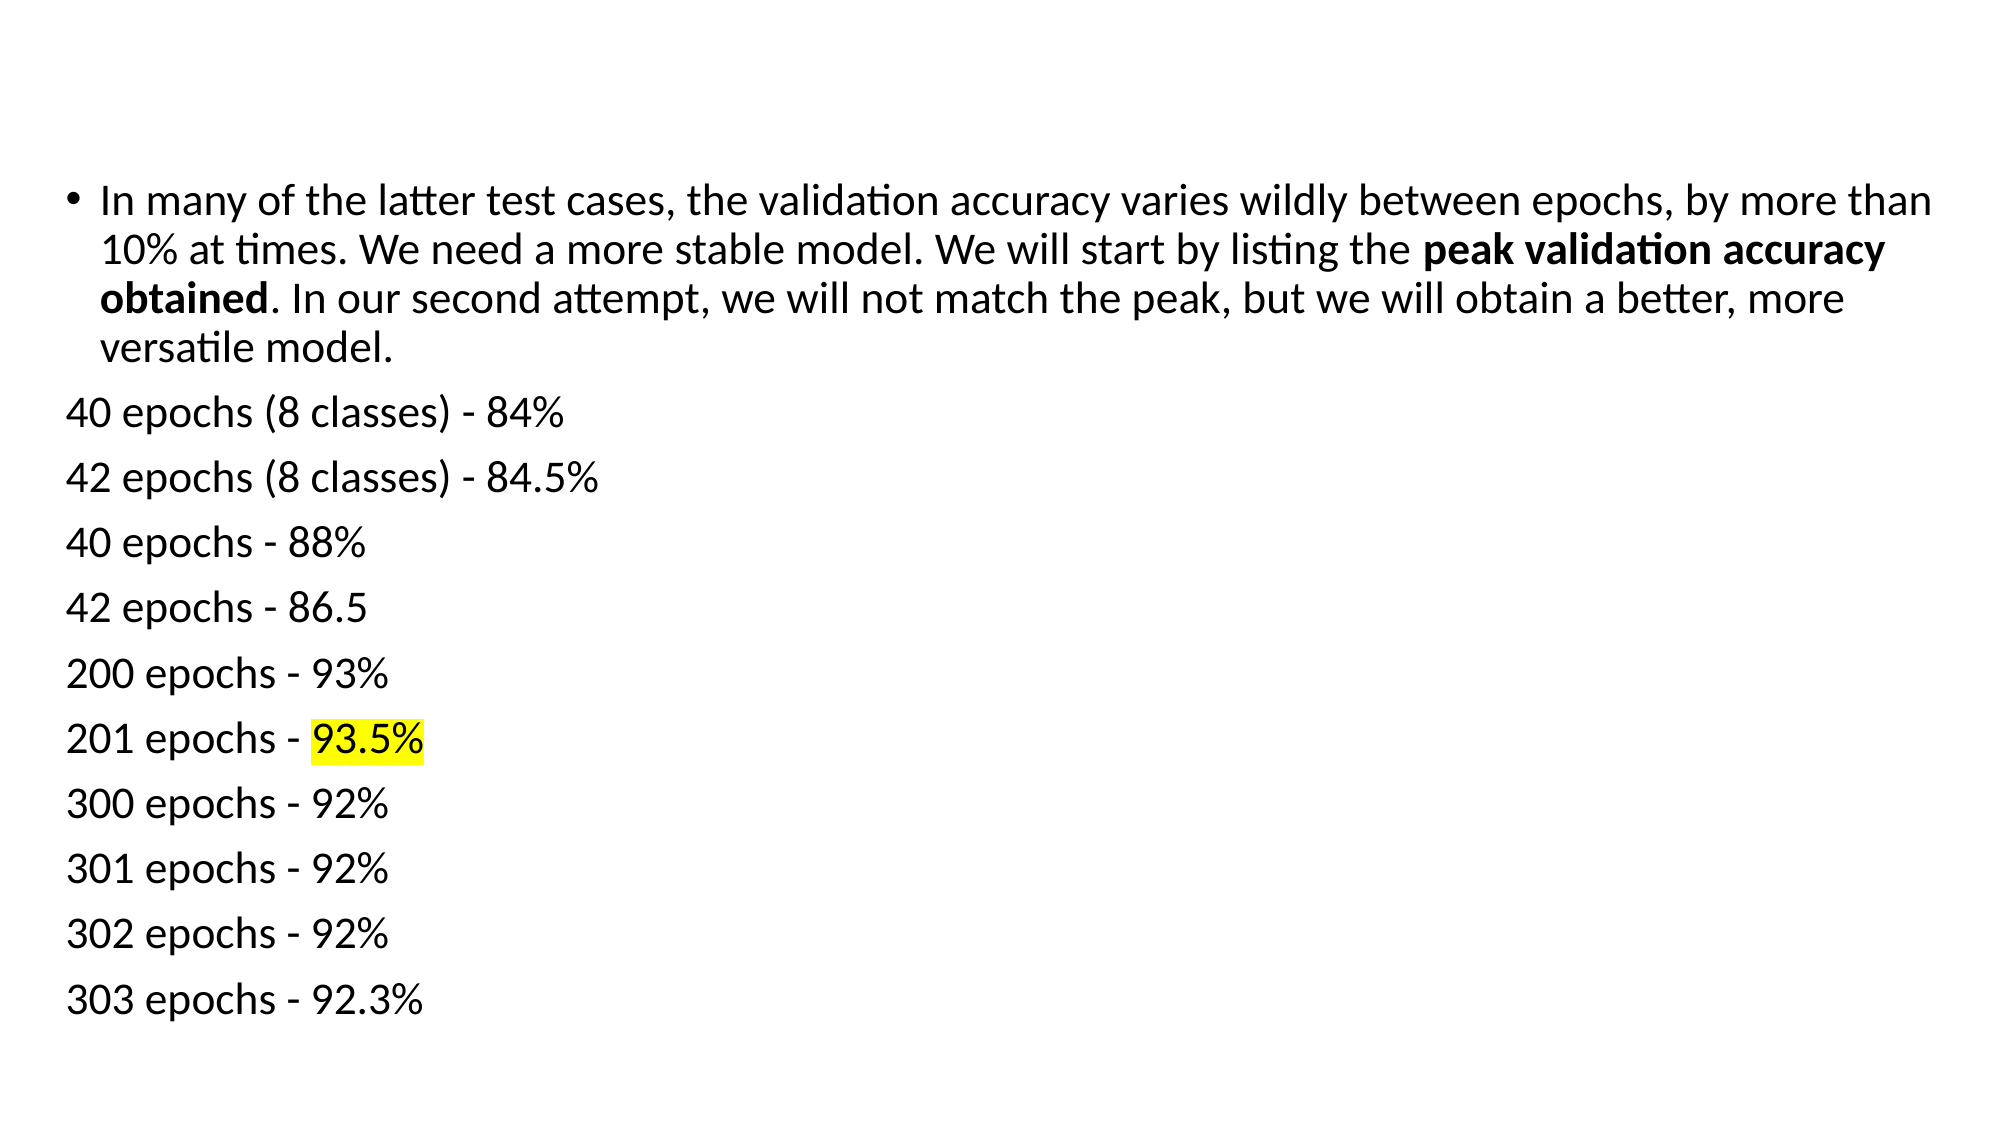

In many of the latter test cases, the validation accuracy varies wildly between epochs, by more than 10% at times. We need a more stable model. We will start by listing the peak validation accuracy obtained. In our second attempt, we will not match the peak, but we will obtain a better, more versatile model.
40 epochs (8 classes) - 84%
42 epochs (8 classes) - 84.5%
40 epochs - 88%
42 epochs - 86.5
200 epochs - 93%
201 epochs - 93.5%
300 epochs - 92%
301 epochs - 92%
302 epochs - 92%
303 epochs - 92.3%